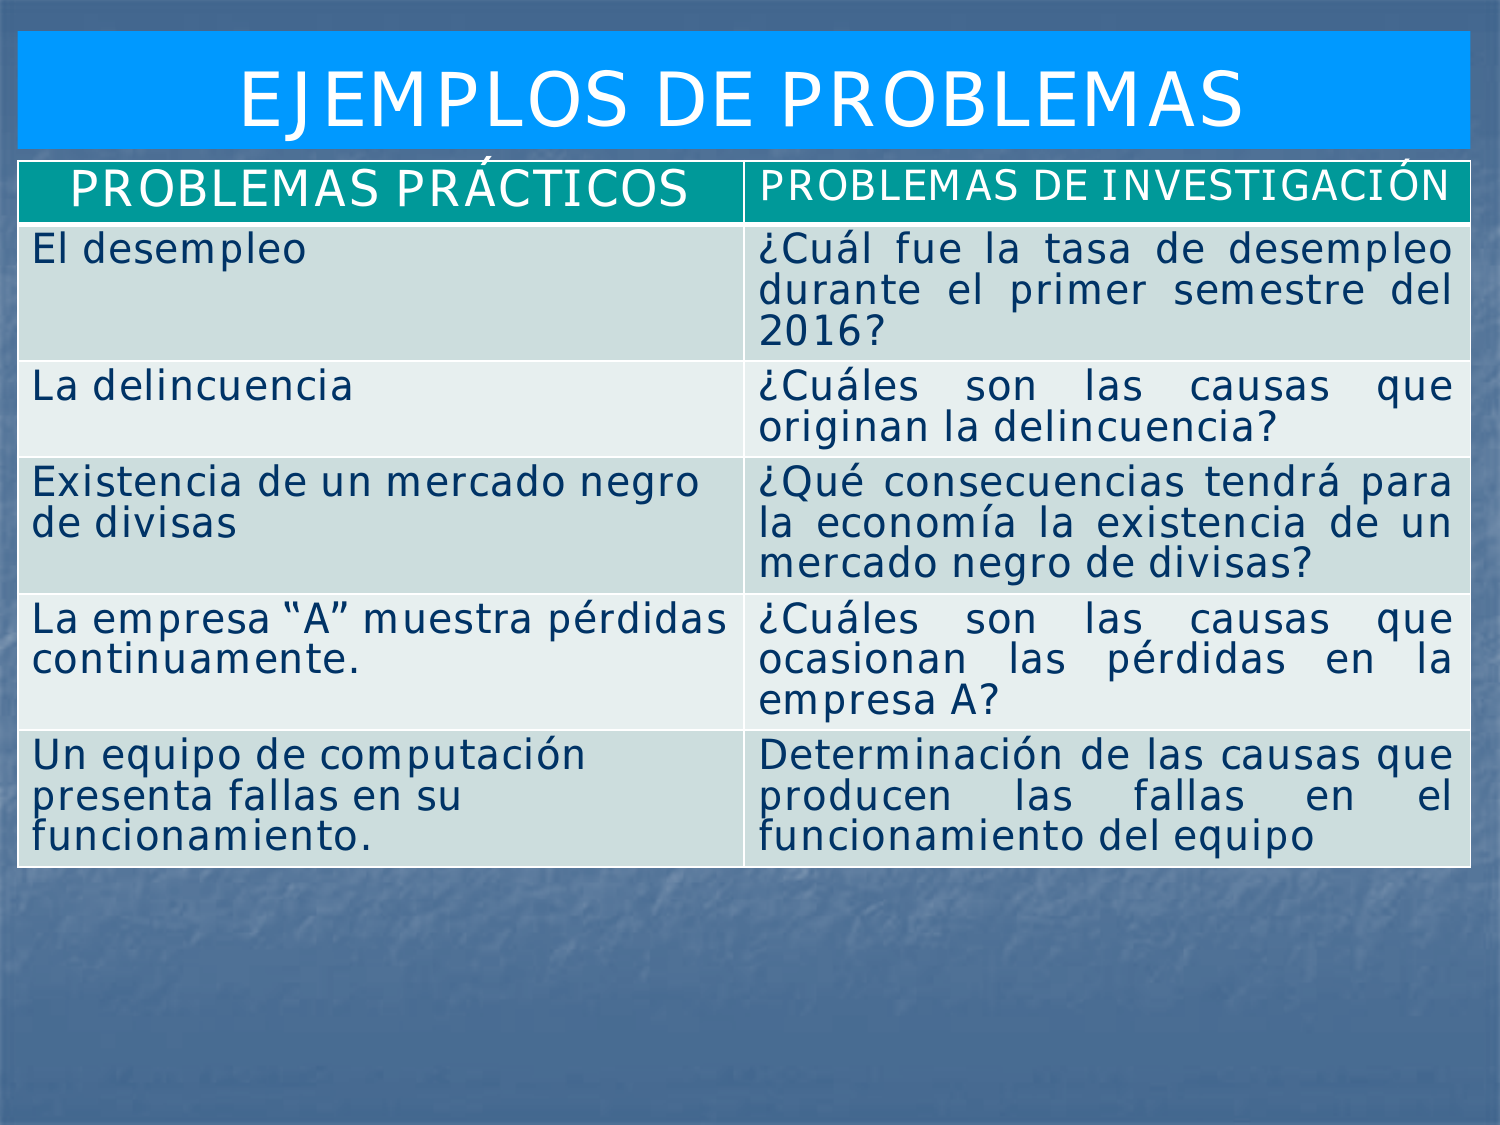

EJEMPLOS DE PROBLEMAS
| PROBLEMAS PRÁCTICOS | PROBLEMAS DE INVESTIGACIÓN |
| --- | --- |
| El desempleo | ¿Cuál fue la tasa de desempleo durante el primer semestre del 2016? |
| La delincuencia | ¿Cuáles son las causas que originan la delincuencia? |
| Existencia de un mercado negro de divisas | ¿Qué consecuencias tendrá para la economía la existencia de un mercado negro de divisas? |
| La empresa “A” muestra pérdidas continuamente. | ¿Cuáles son las causas que ocasionan las pérdidas en la empresa A? |
| Un equipo de computación presenta fallas en su funcionamiento. | Determinación de las causas que producen las fallas en el funcionamiento del equipo |